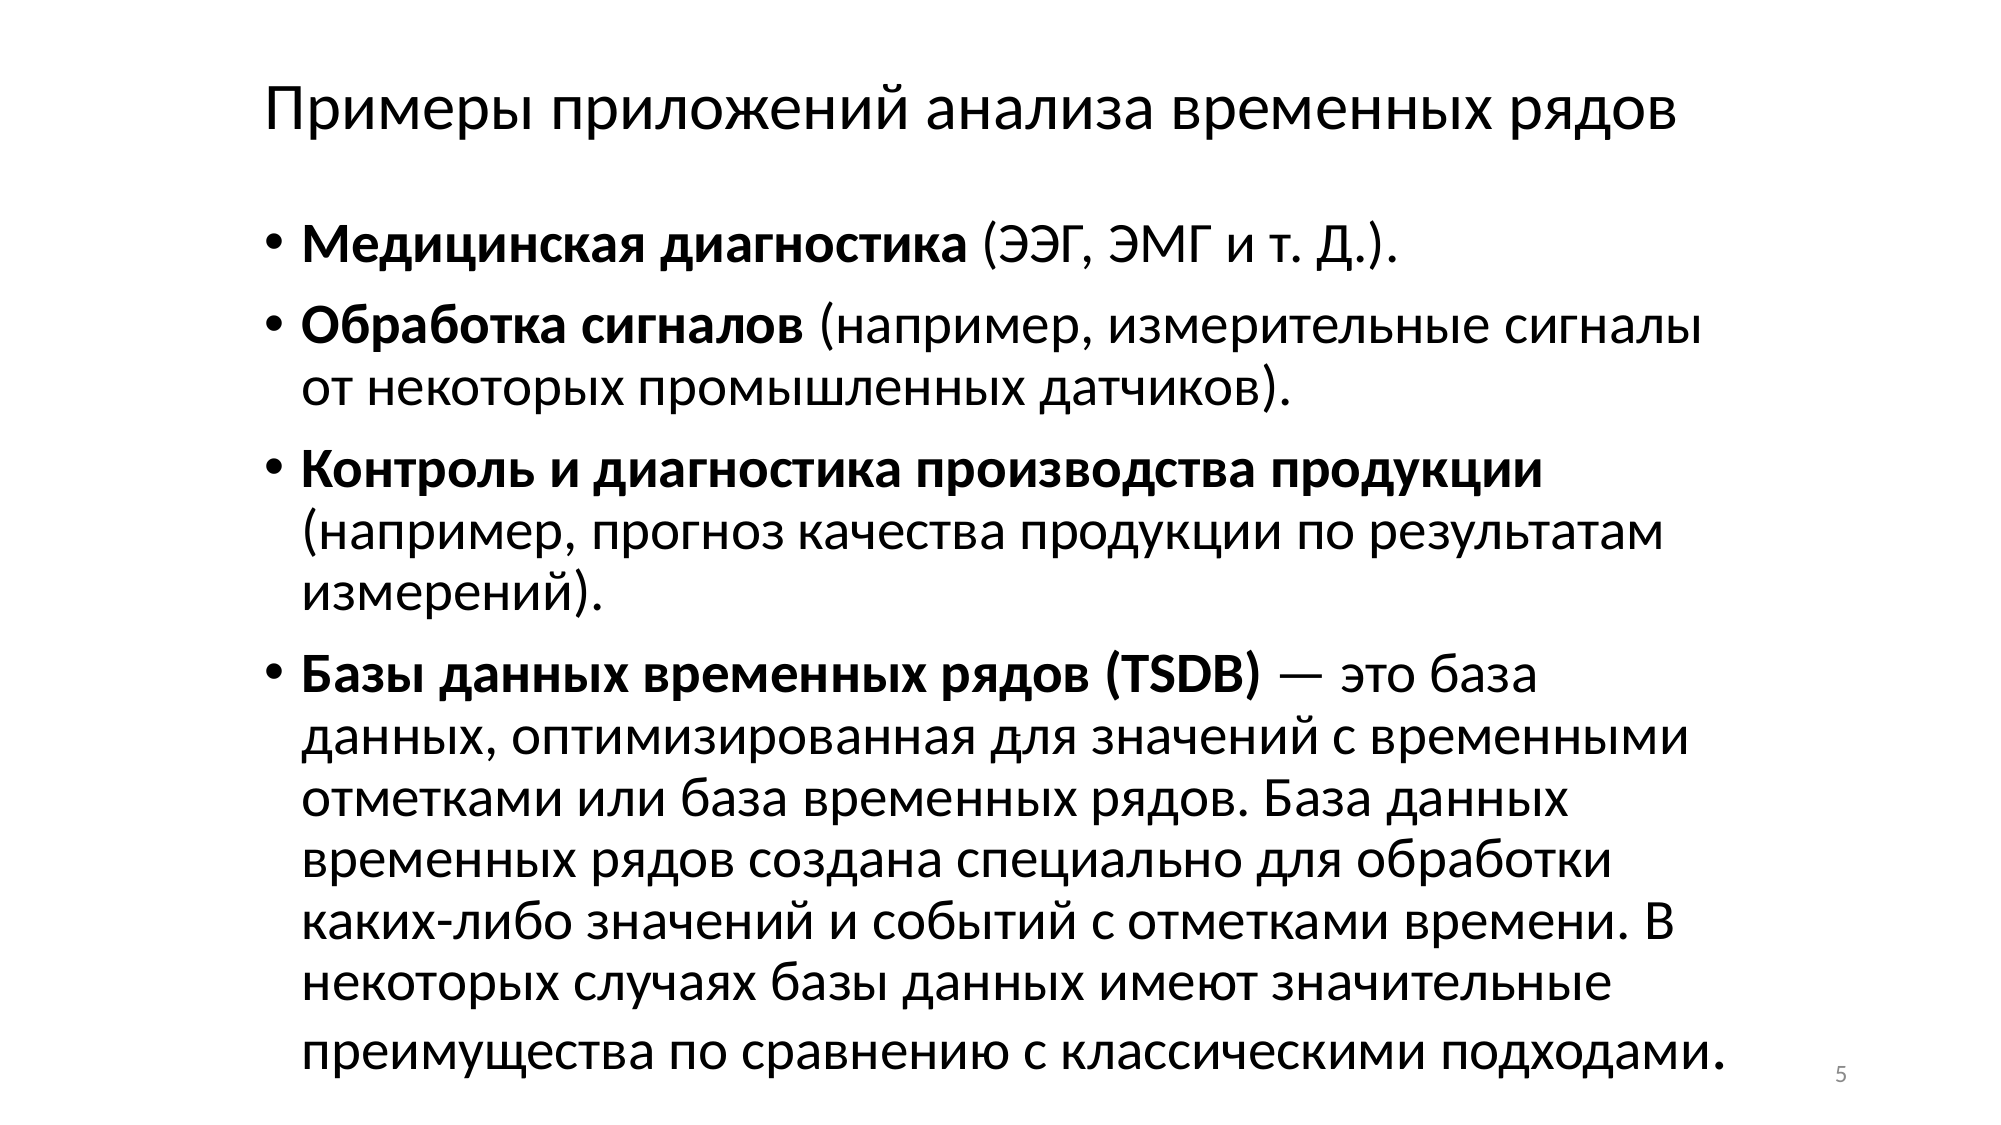

# Примеры приложений анализа временных рядов

Медицинская диагностика (ЭЭГ, ЭМГ и т. Д.).
Обработка сигналов (например, измерительные сигналы от некоторых промышленных датчиков).
Контроль и диагностика производства продукции (например, прогноз качества продукции по результатам измерений).
Базы данных временных рядов (TSDB) — это база данных, оптимизированная для значений с временными отметками или база временных рядов. База данных временных рядов создана специально для обработки каких-либо значений и событий с отметками времени. В некоторых случаях базы данных имеют значительные преимущества по сравнению с классическими подходами.

5